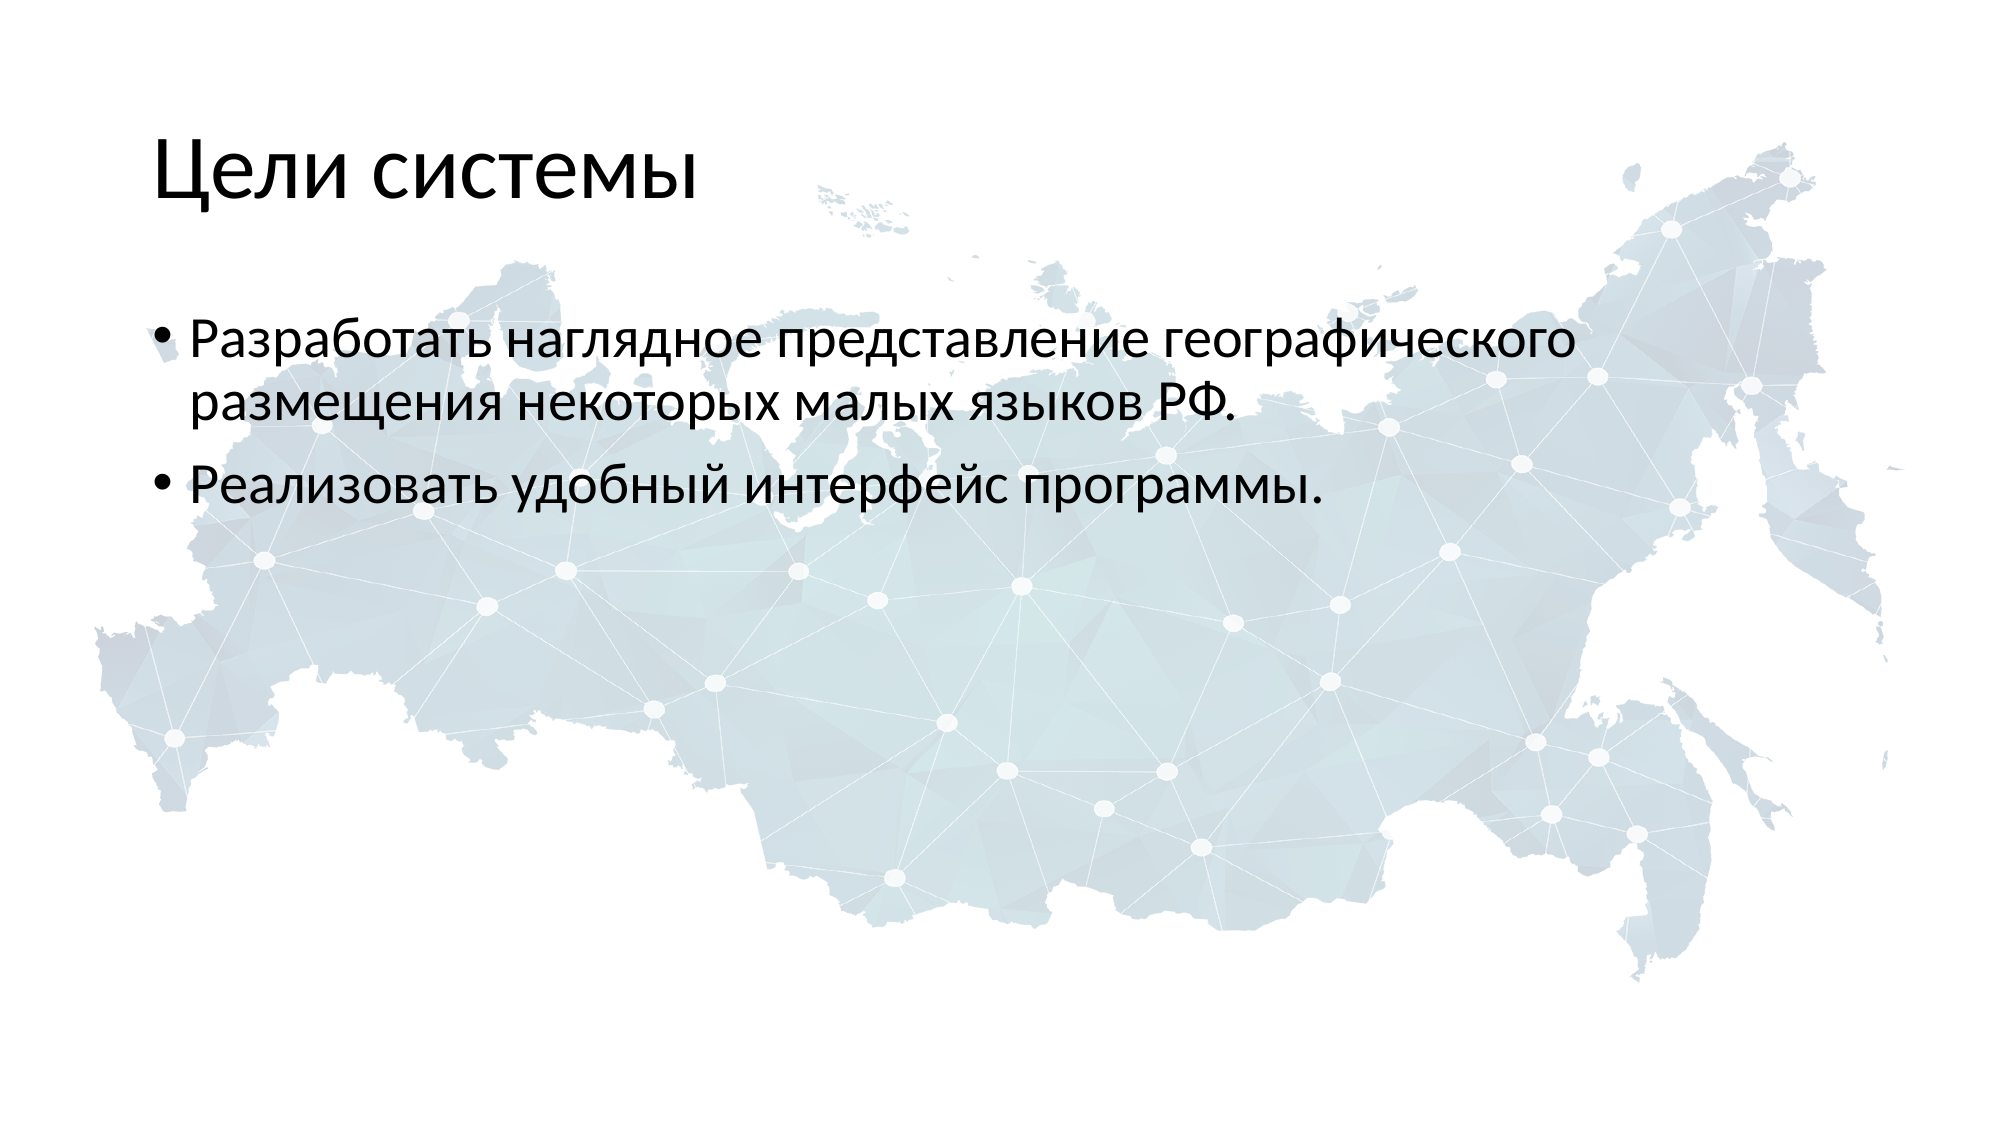

# Цели системы
Разработать наглядное представление географического размещения некоторых малых языков РФ.
Реализовать удобный интерфейс программы.